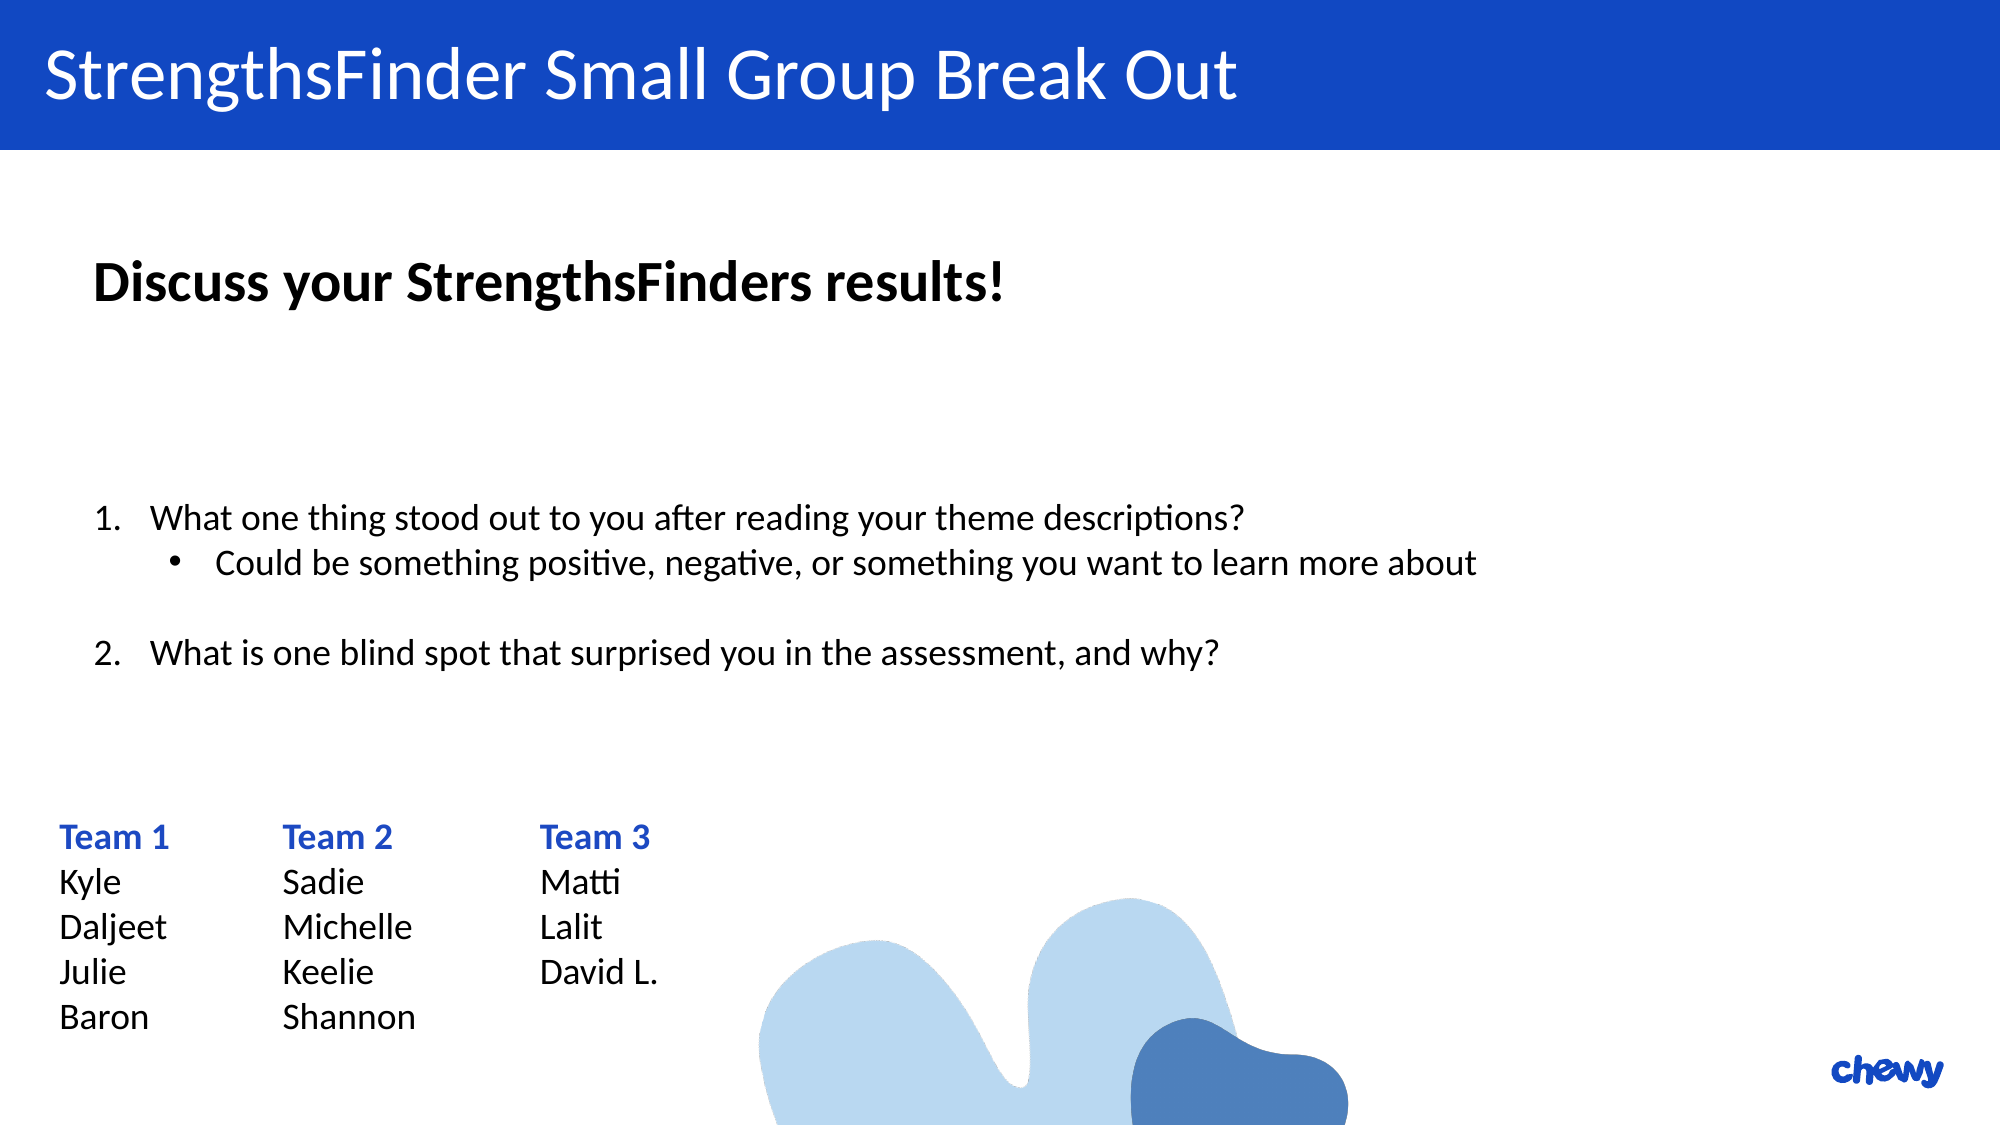

StrengthsFinder Small Group Break Out
Discuss your StrengthsFinders results!

What one thing stood out to you after reading your theme descriptions?
Could be something positive, negative, or something you want to learn more about

What is one blind spot that surprised you in the assessment, and why?

Team 1
Kyle
Daljeet
Julie
Baron
Team 2
Sadie
Michelle
Keelie
Shannon
Team 3
Matti
Lalit
David L.